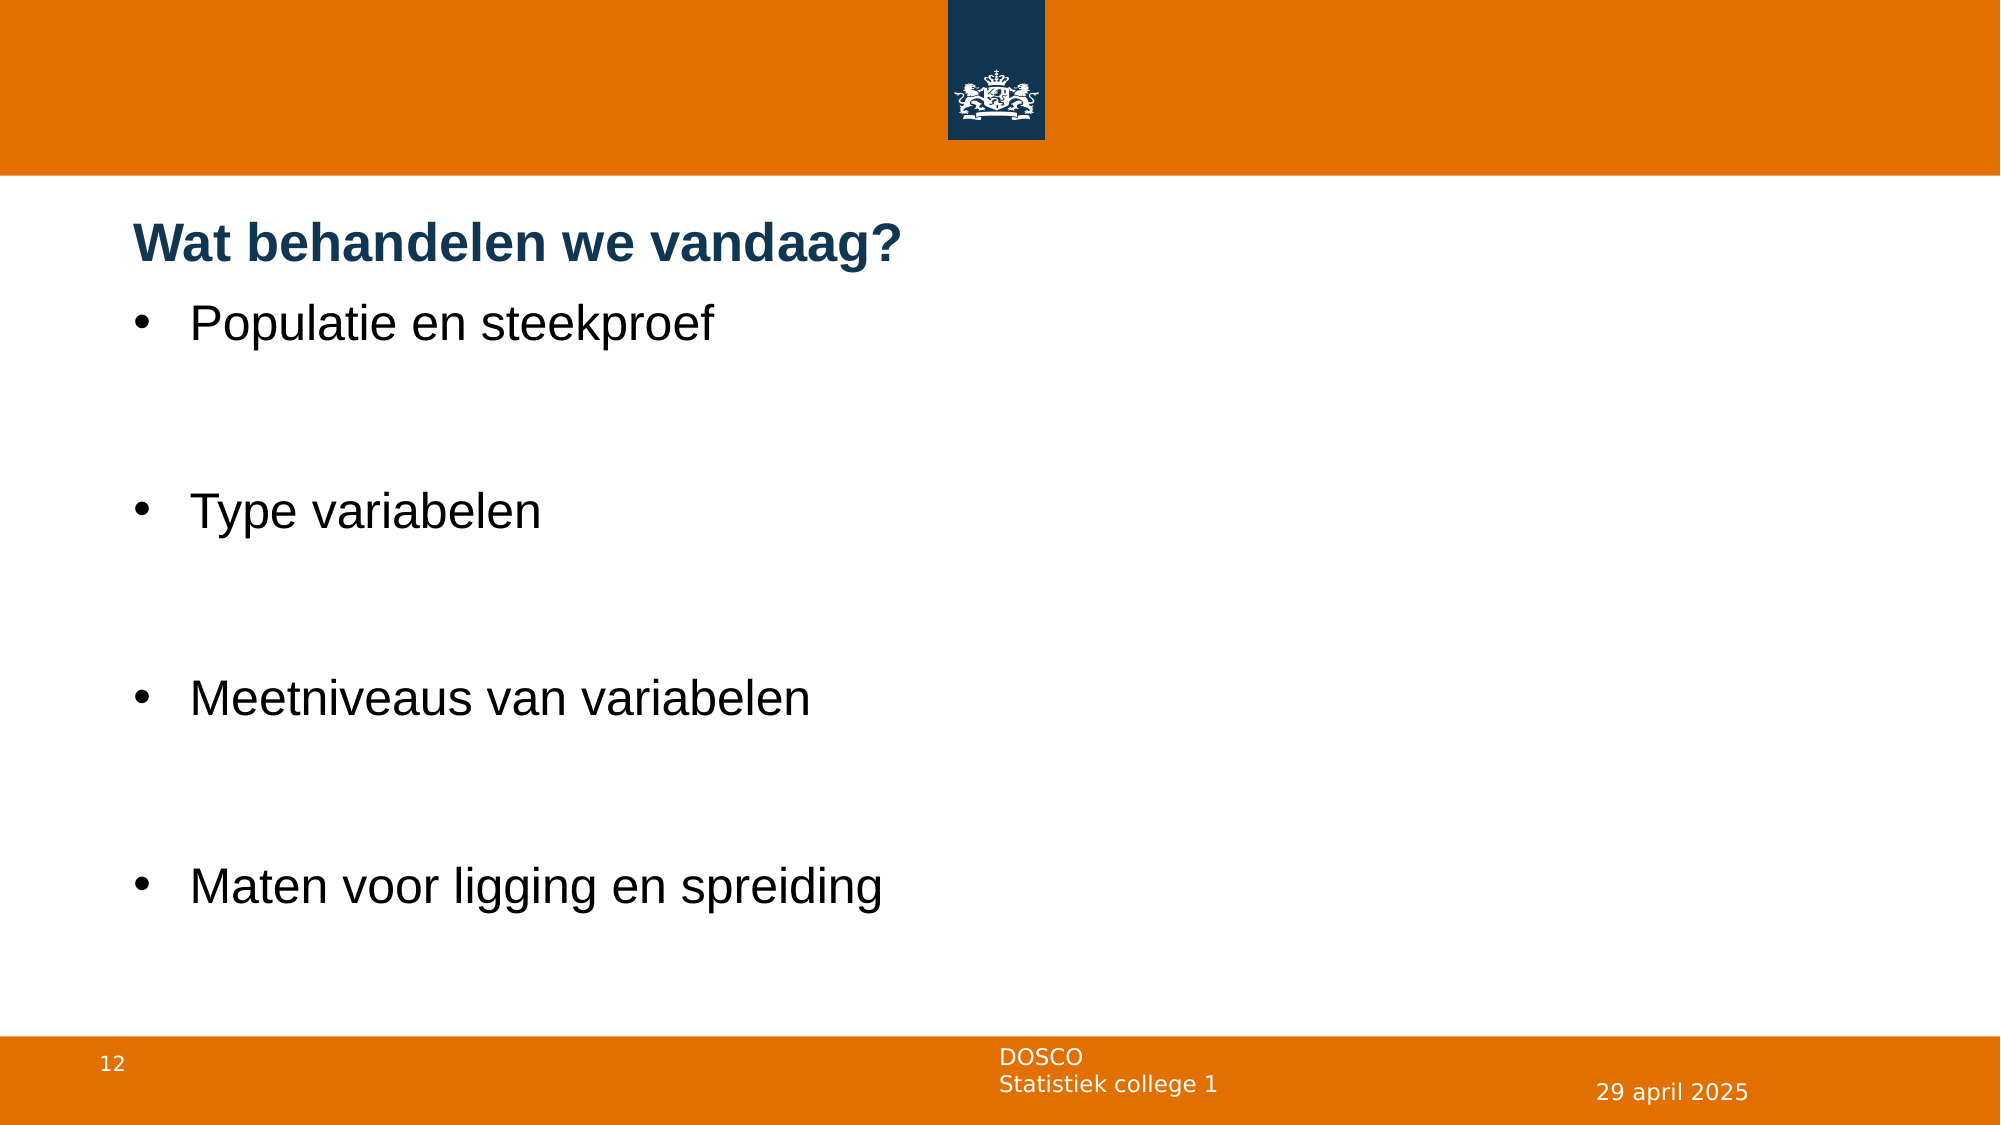

# Wat behandelen we vandaag?
Populatie en steekproef

Type variabelen

Meetniveaus van variabelen

Maten voor ligging en spreiding

29 april 2025